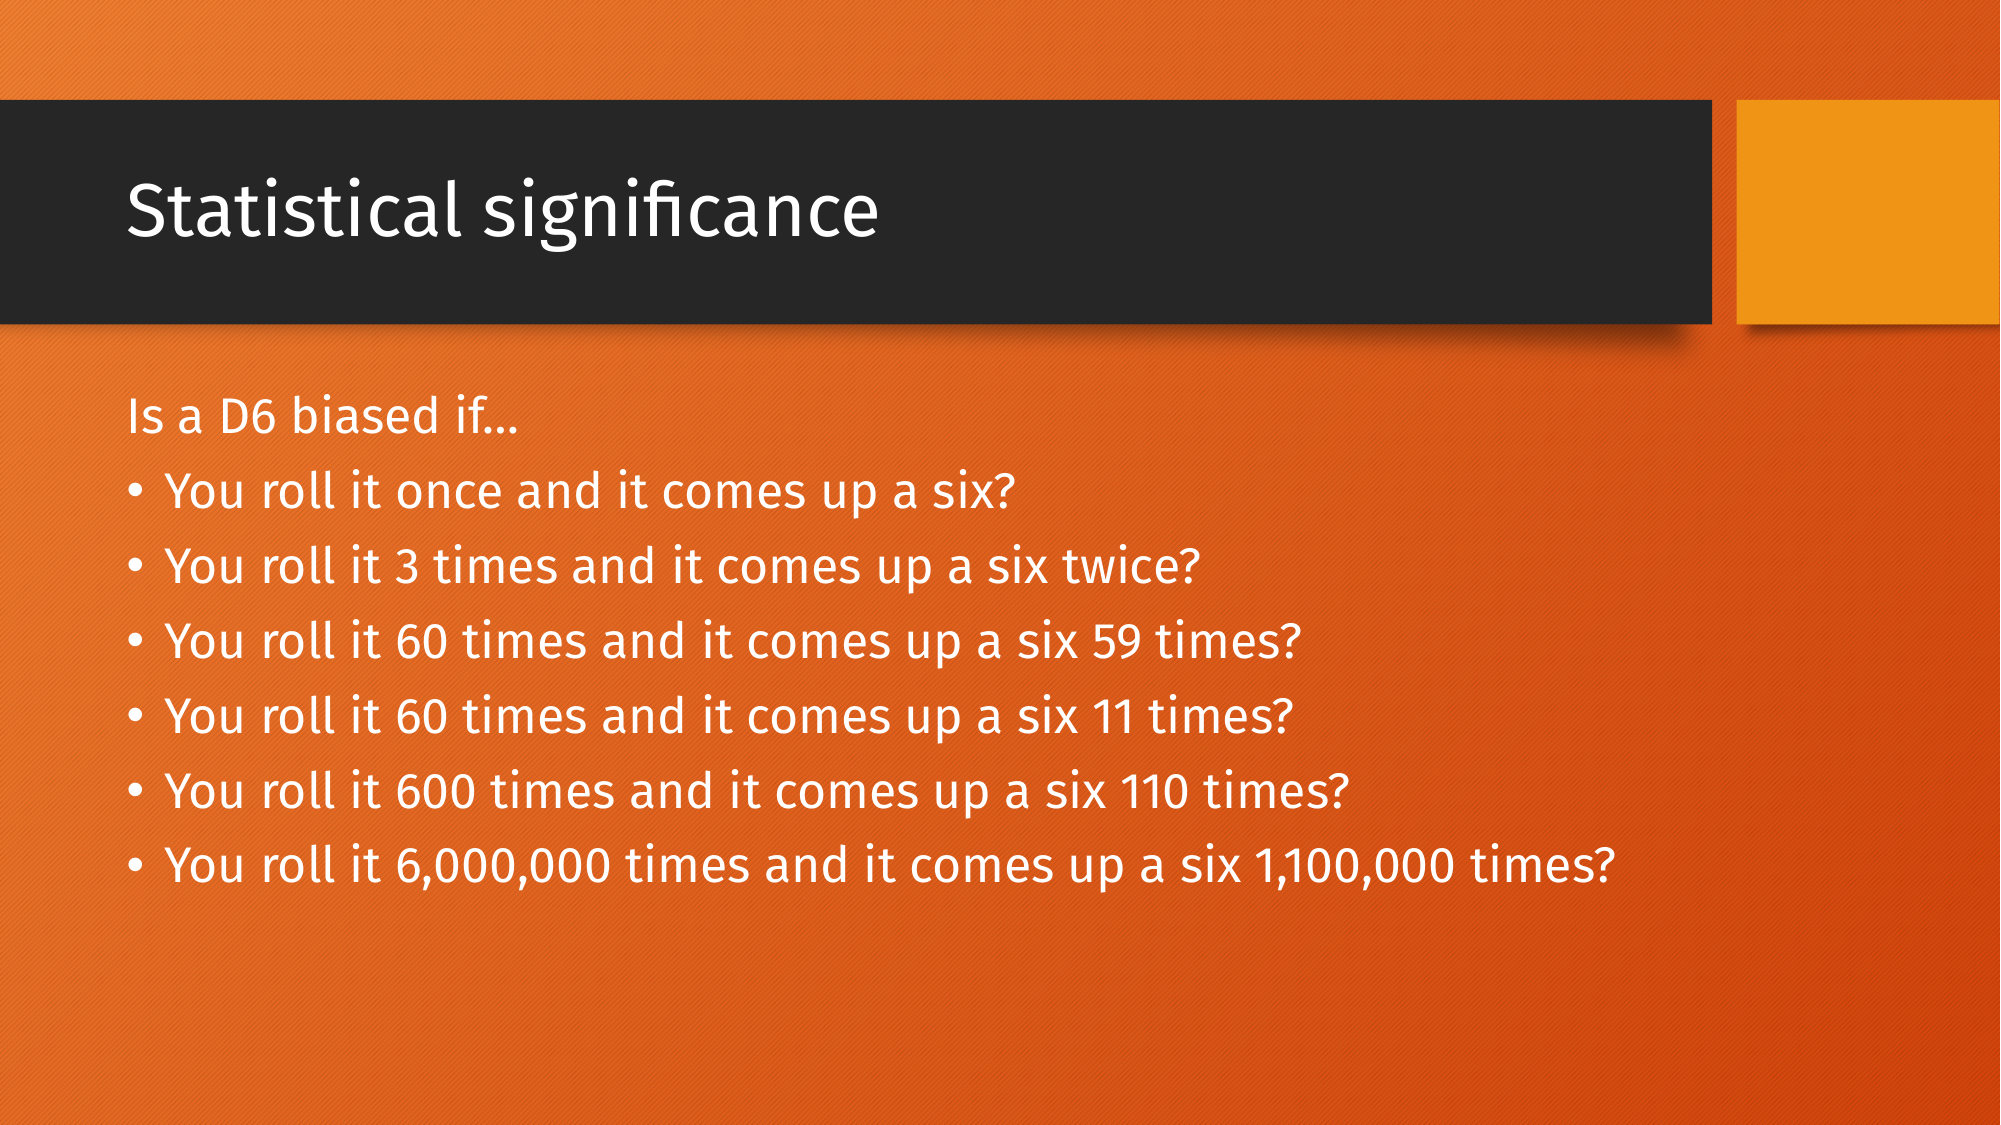

# Statistical significance
Is a D6 biased if…
You roll it once and it comes up a six?
You roll it 3 times and it comes up a six twice?
You roll it 60 times and it comes up a six 59 times?
You roll it 60 times and it comes up a six 11 times?
You roll it 600 times and it comes up a six 110 times?
You roll it 6,000,000 times and it comes up a six 1,100,000 times?